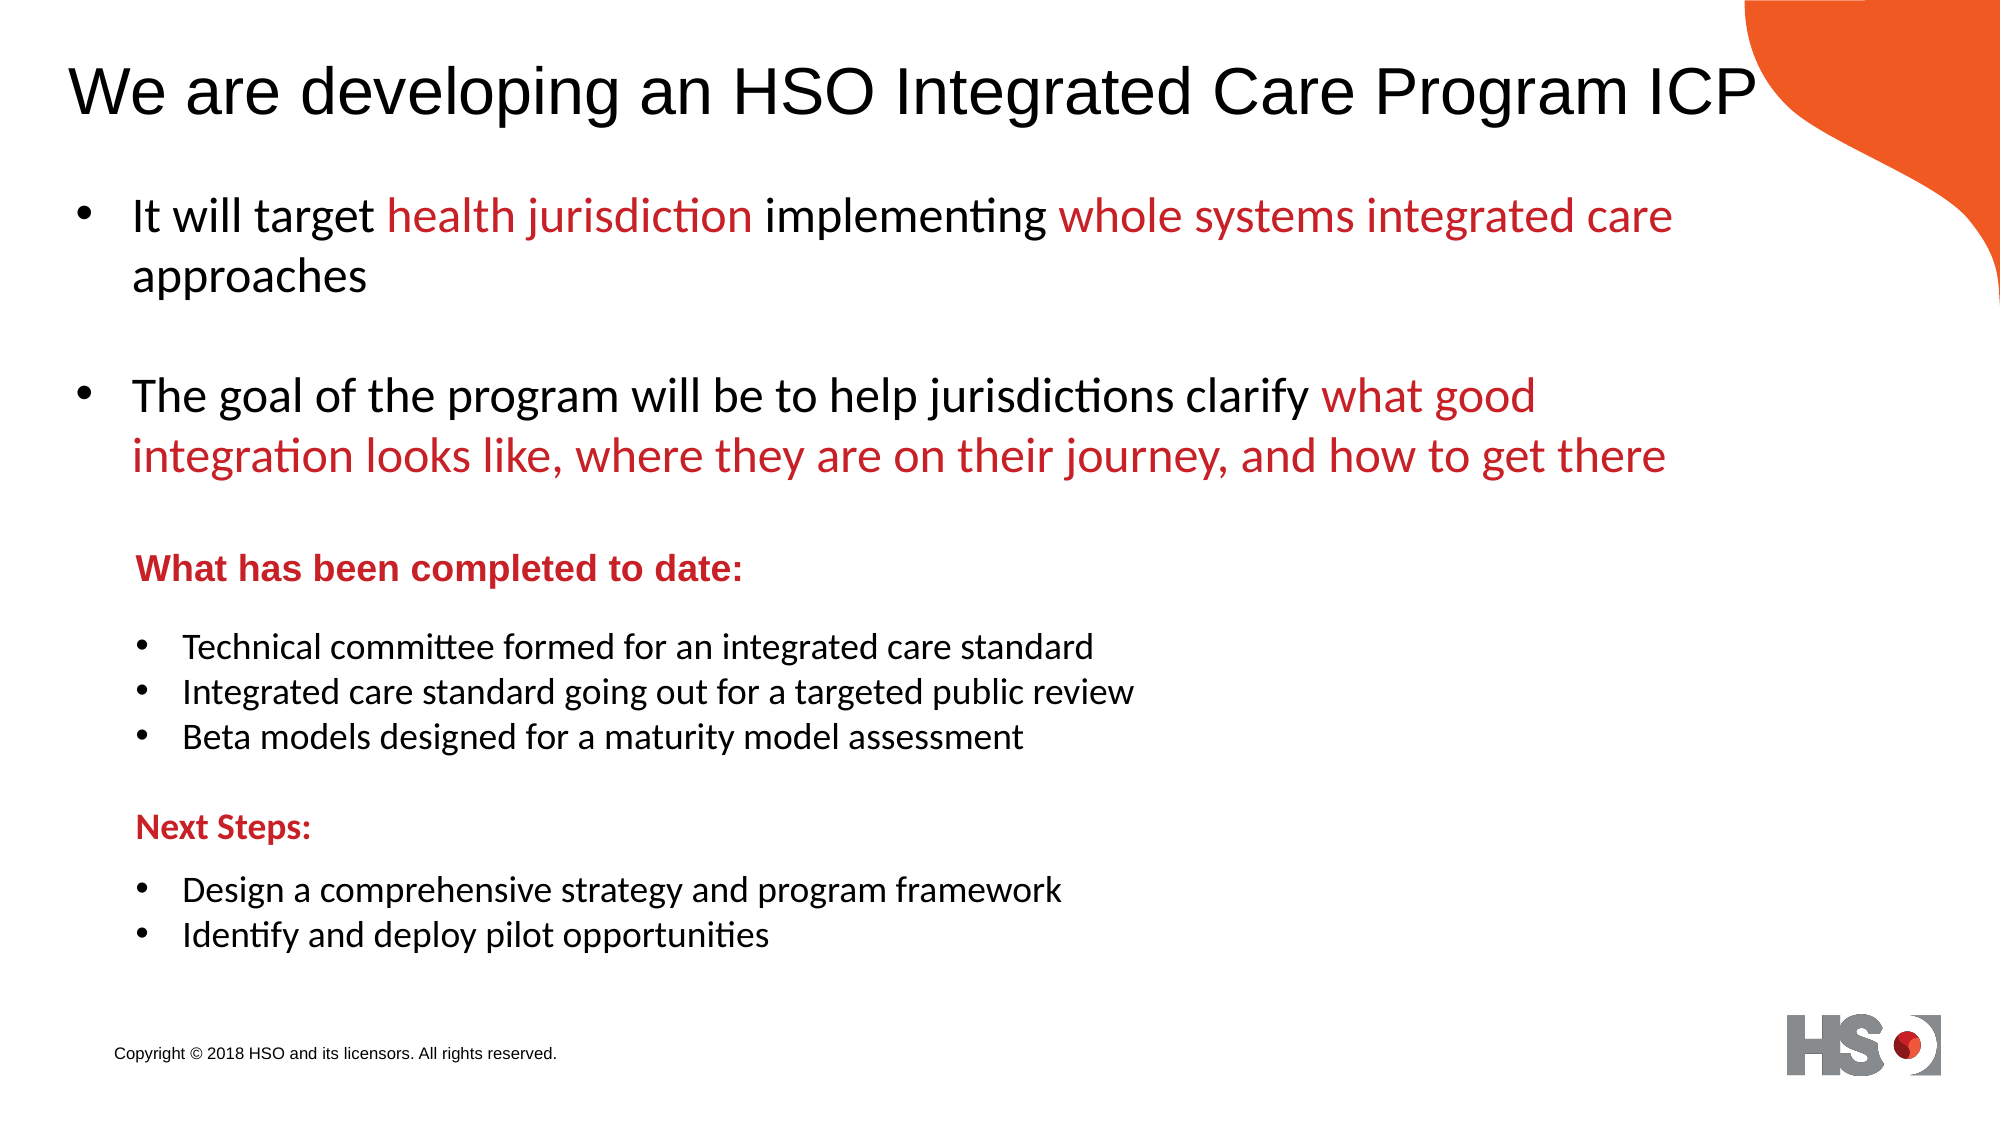

# We are developing an HSO Integrated Care Program ICP
It will target health jurisdiction implementing whole systems integrated care approaches

The goal of the program will be to help jurisdictions clarify what good integration looks like, where they are on their journey, and how to get there

What has been completed to date:

Technical committee formed for an integrated care standard
Integrated care standard going out for a targeted public review
Beta models designed for a maturity model assessment

Next Steps:
Design a comprehensive strategy and program framework
Identify and deploy pilot opportunities